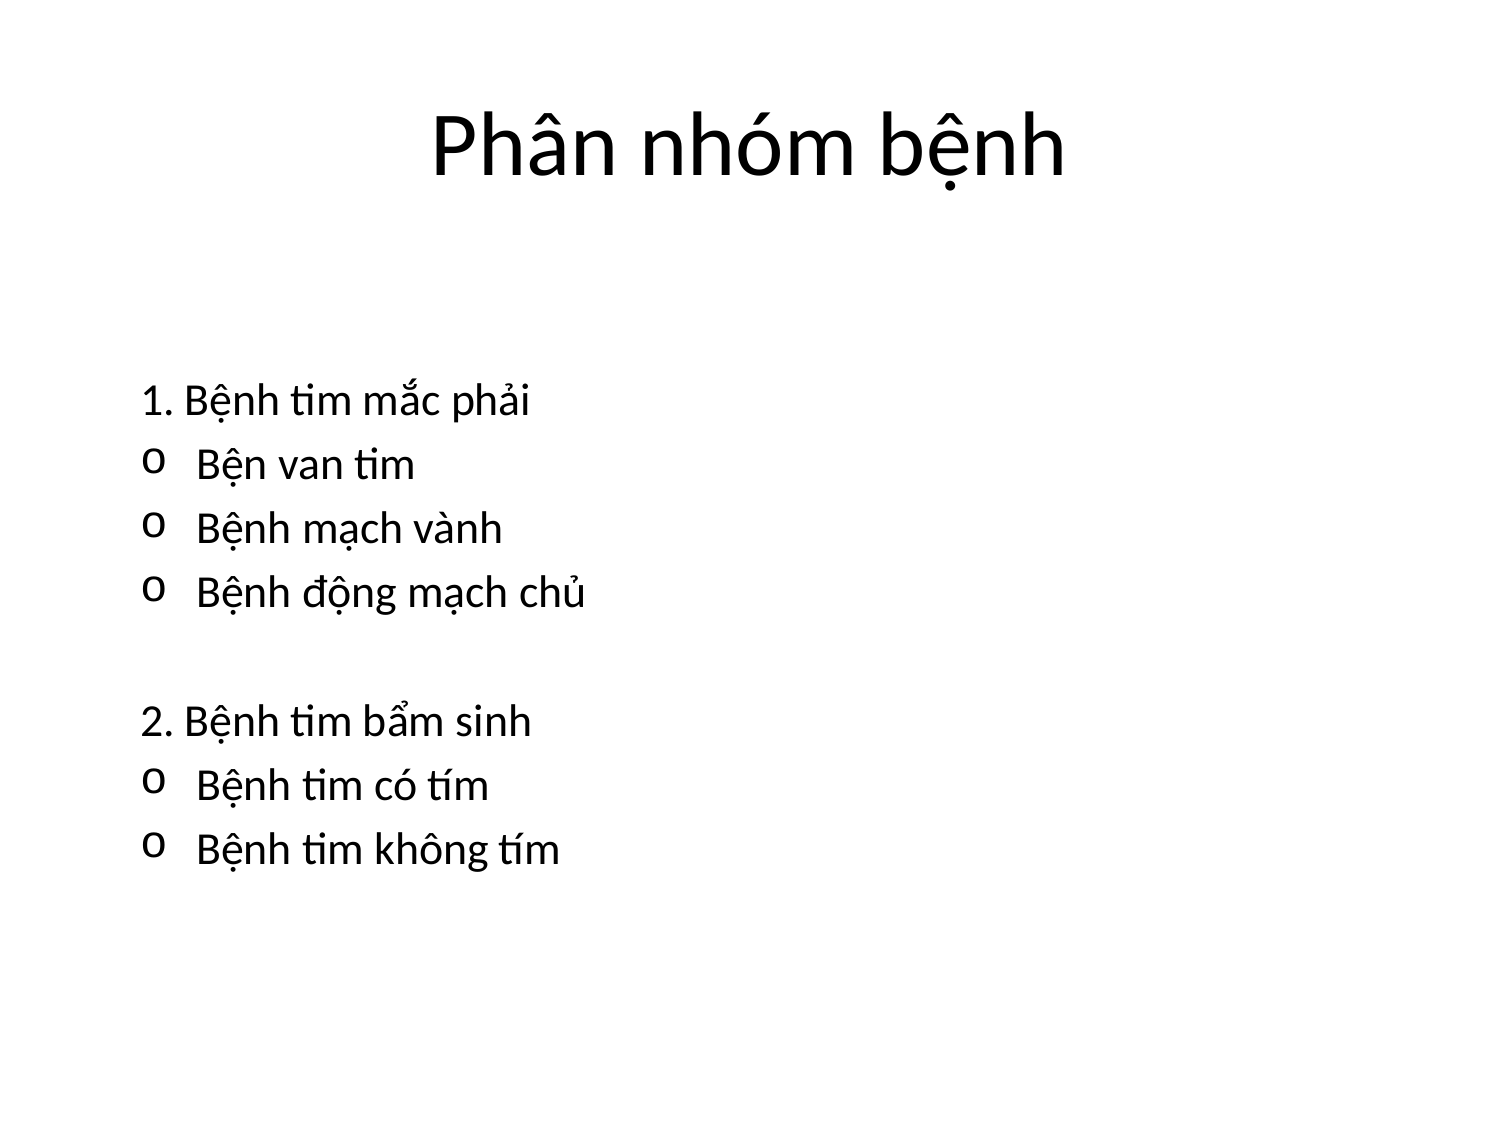

# Phân nhóm bệnh
1. Bệnh tim mắc phải
Bện van tim
Bệnh mạch vành
Bệnh động mạch chủ

2. Bệnh tim bẩm sinh
Bệnh tim có tím
Bệnh tim không tím